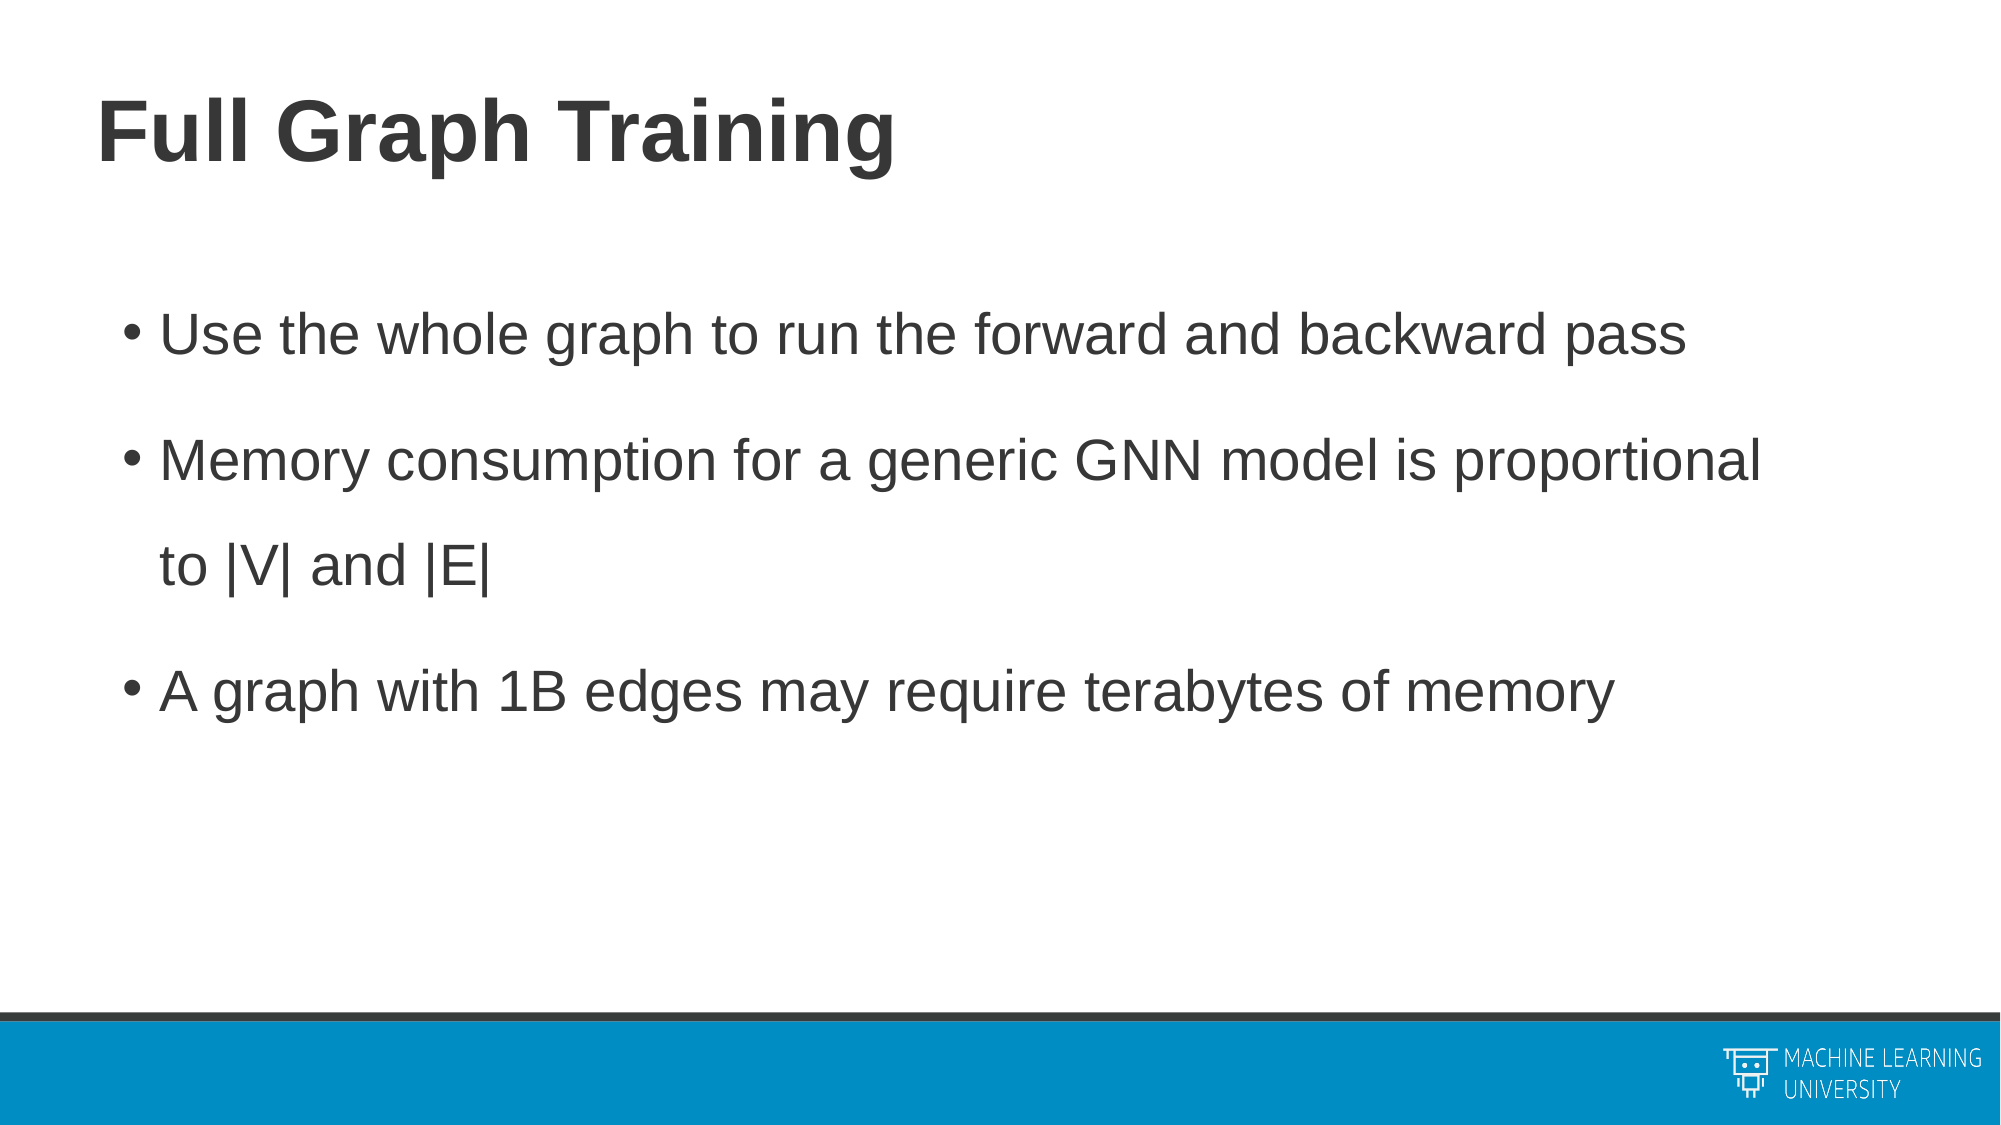

# Full Graph Training
Use the whole graph to run the forward and backward pass
Memory consumption for a generic GNN model is proportional to |V| and |E|
A graph with 1B edges may require terabytes of memory